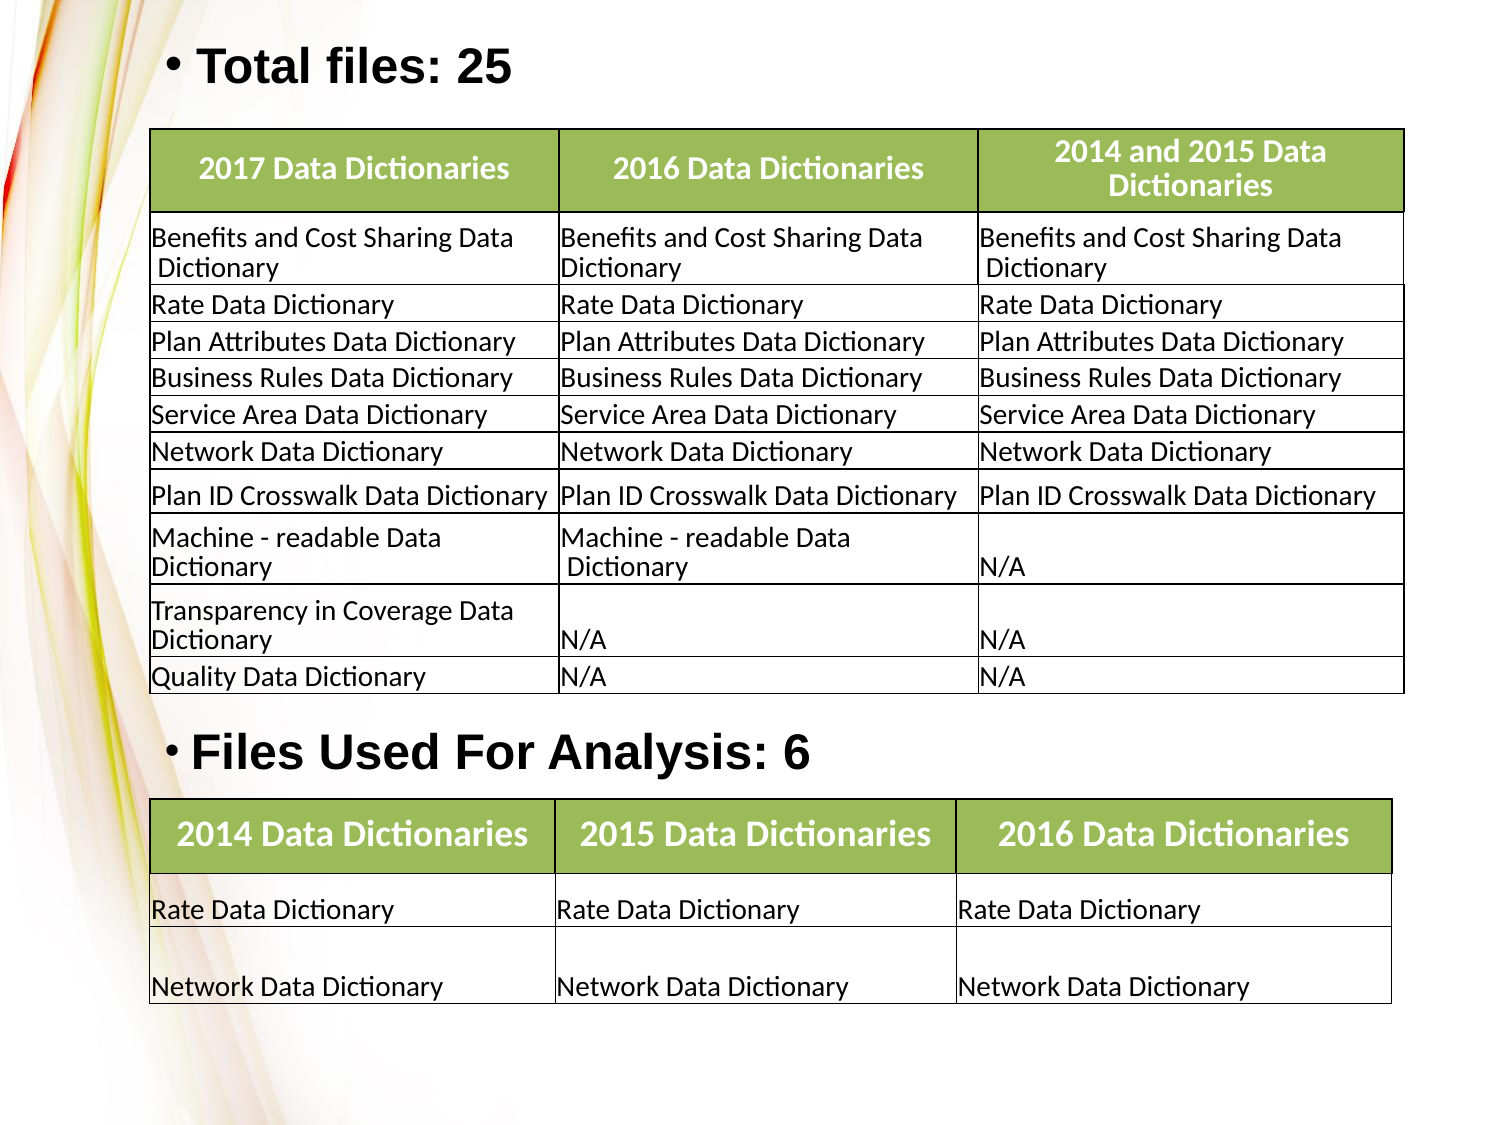

Total files: 25
| 2017 Data Dictionaries | 2016 Data Dictionaries | 2014 and 2015 Data Dictionaries |
| --- | --- | --- |
| Benefits and Cost Sharing Data Dictionary | Benefits and Cost Sharing Data Dictionary | Benefits and Cost Sharing Data Dictionary |
| Rate Data Dictionary | Rate Data Dictionary | Rate Data Dictionary |
| Plan Attributes Data Dictionary | Plan Attributes Data Dictionary | Plan Attributes Data Dictionary |
| Business Rules Data Dictionary | Business Rules Data Dictionary | Business Rules Data Dictionary |
| Service Area Data Dictionary | Service Area Data Dictionary | Service Area Data Dictionary |
| Network Data Dictionary | Network Data Dictionary | Network Data Dictionary |
| Plan ID Crosswalk Data Dictionary | Plan ID Crosswalk Data Dictionary | Plan ID Crosswalk Data Dictionary |
| Machine - readable Data Dictionary | Machine - readable Data Dictionary | N/A |
| Transparency in Coverage Data Dictionary | N/A | N/A |
| Quality Data Dictionary | N/A | N/A |
 Files Used For Analysis: 6
| 2014 Data Dictionaries | 2015 Data Dictionaries | 2016 Data Dictionaries |
| --- | --- | --- |
| Rate Data Dictionary | Rate Data Dictionary | Rate Data Dictionary |
| Network Data Dictionary | Network Data Dictionary | Network Data Dictionary |